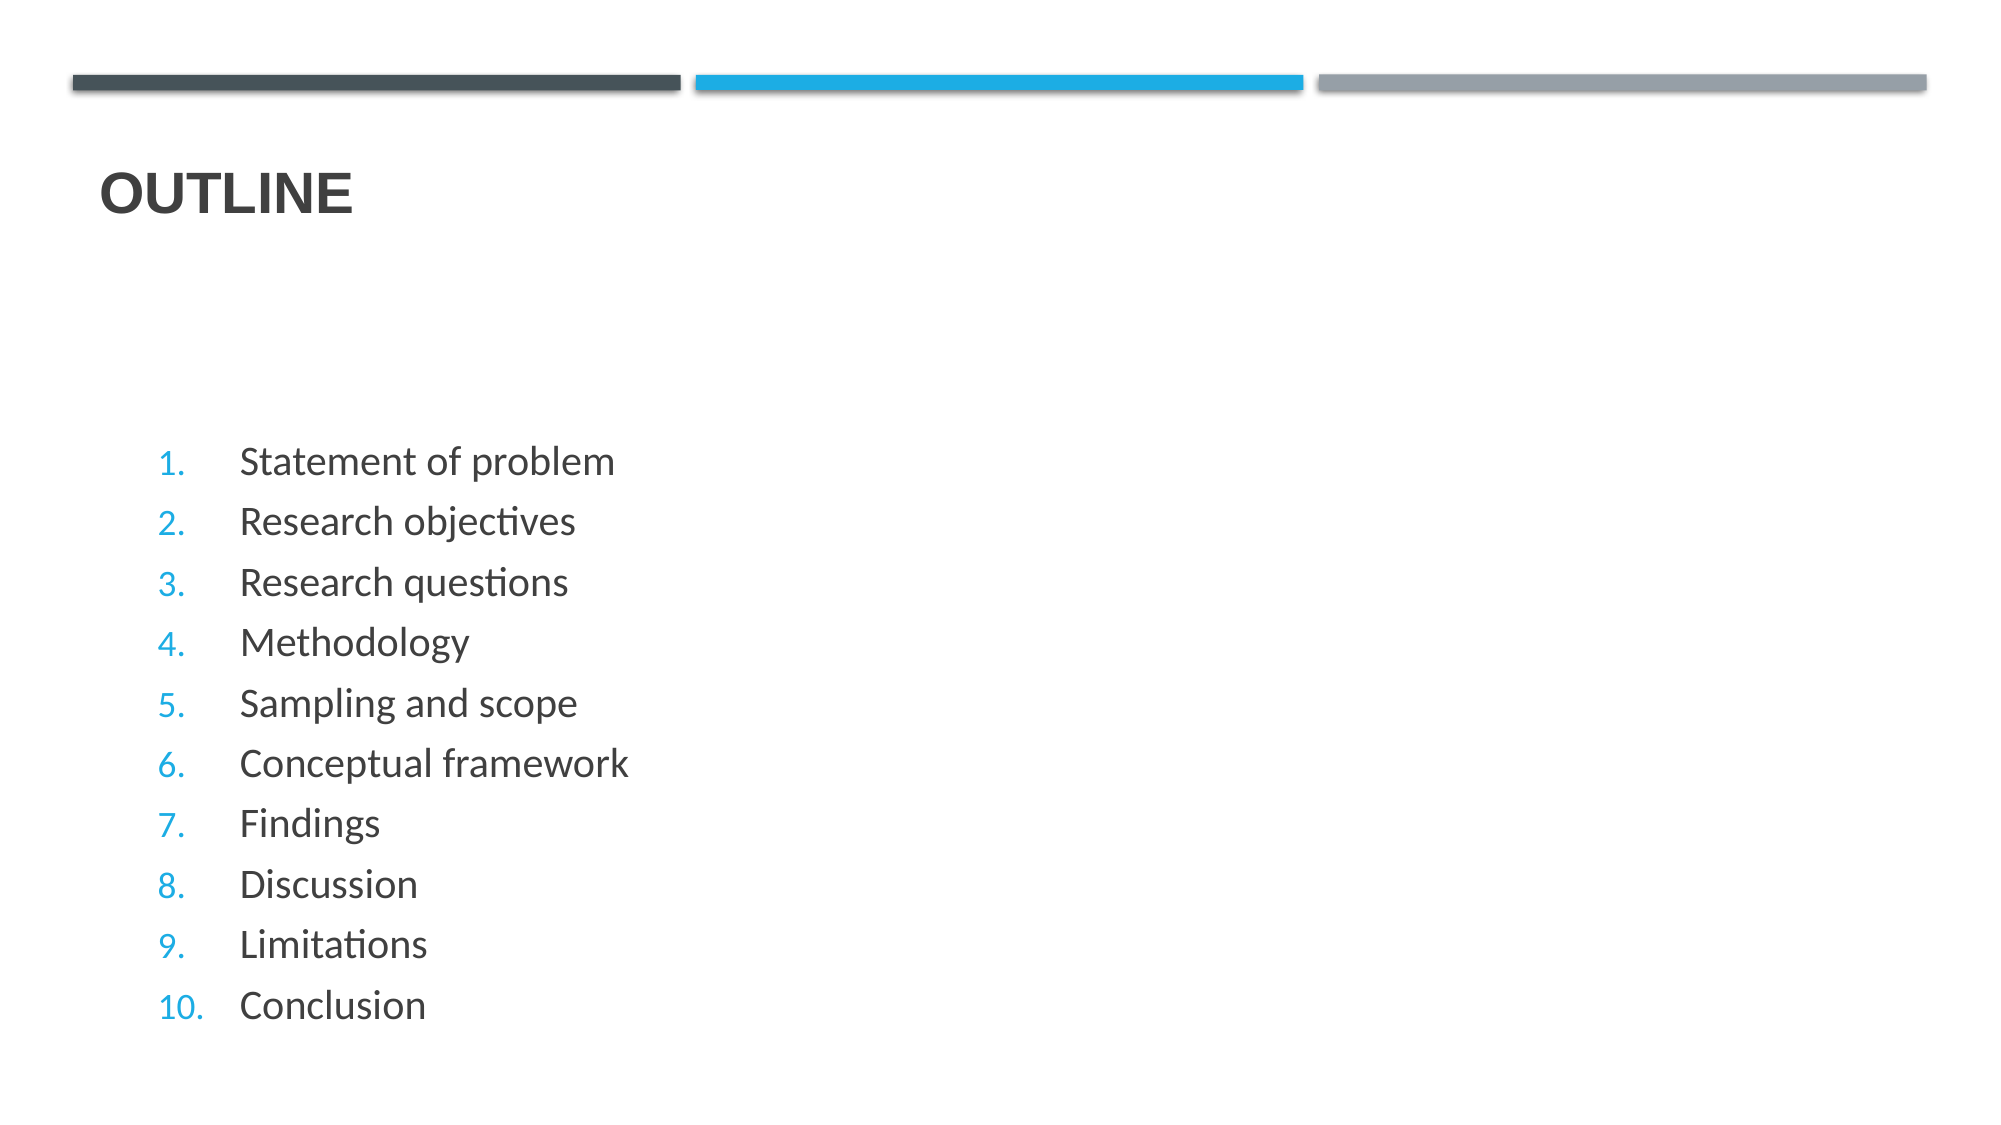

# outline

Statement of problem
Research objectives
Research questions
Methodology
Sampling and scope
Conceptual framework
Findings
Discussion
Limitations
Conclusion